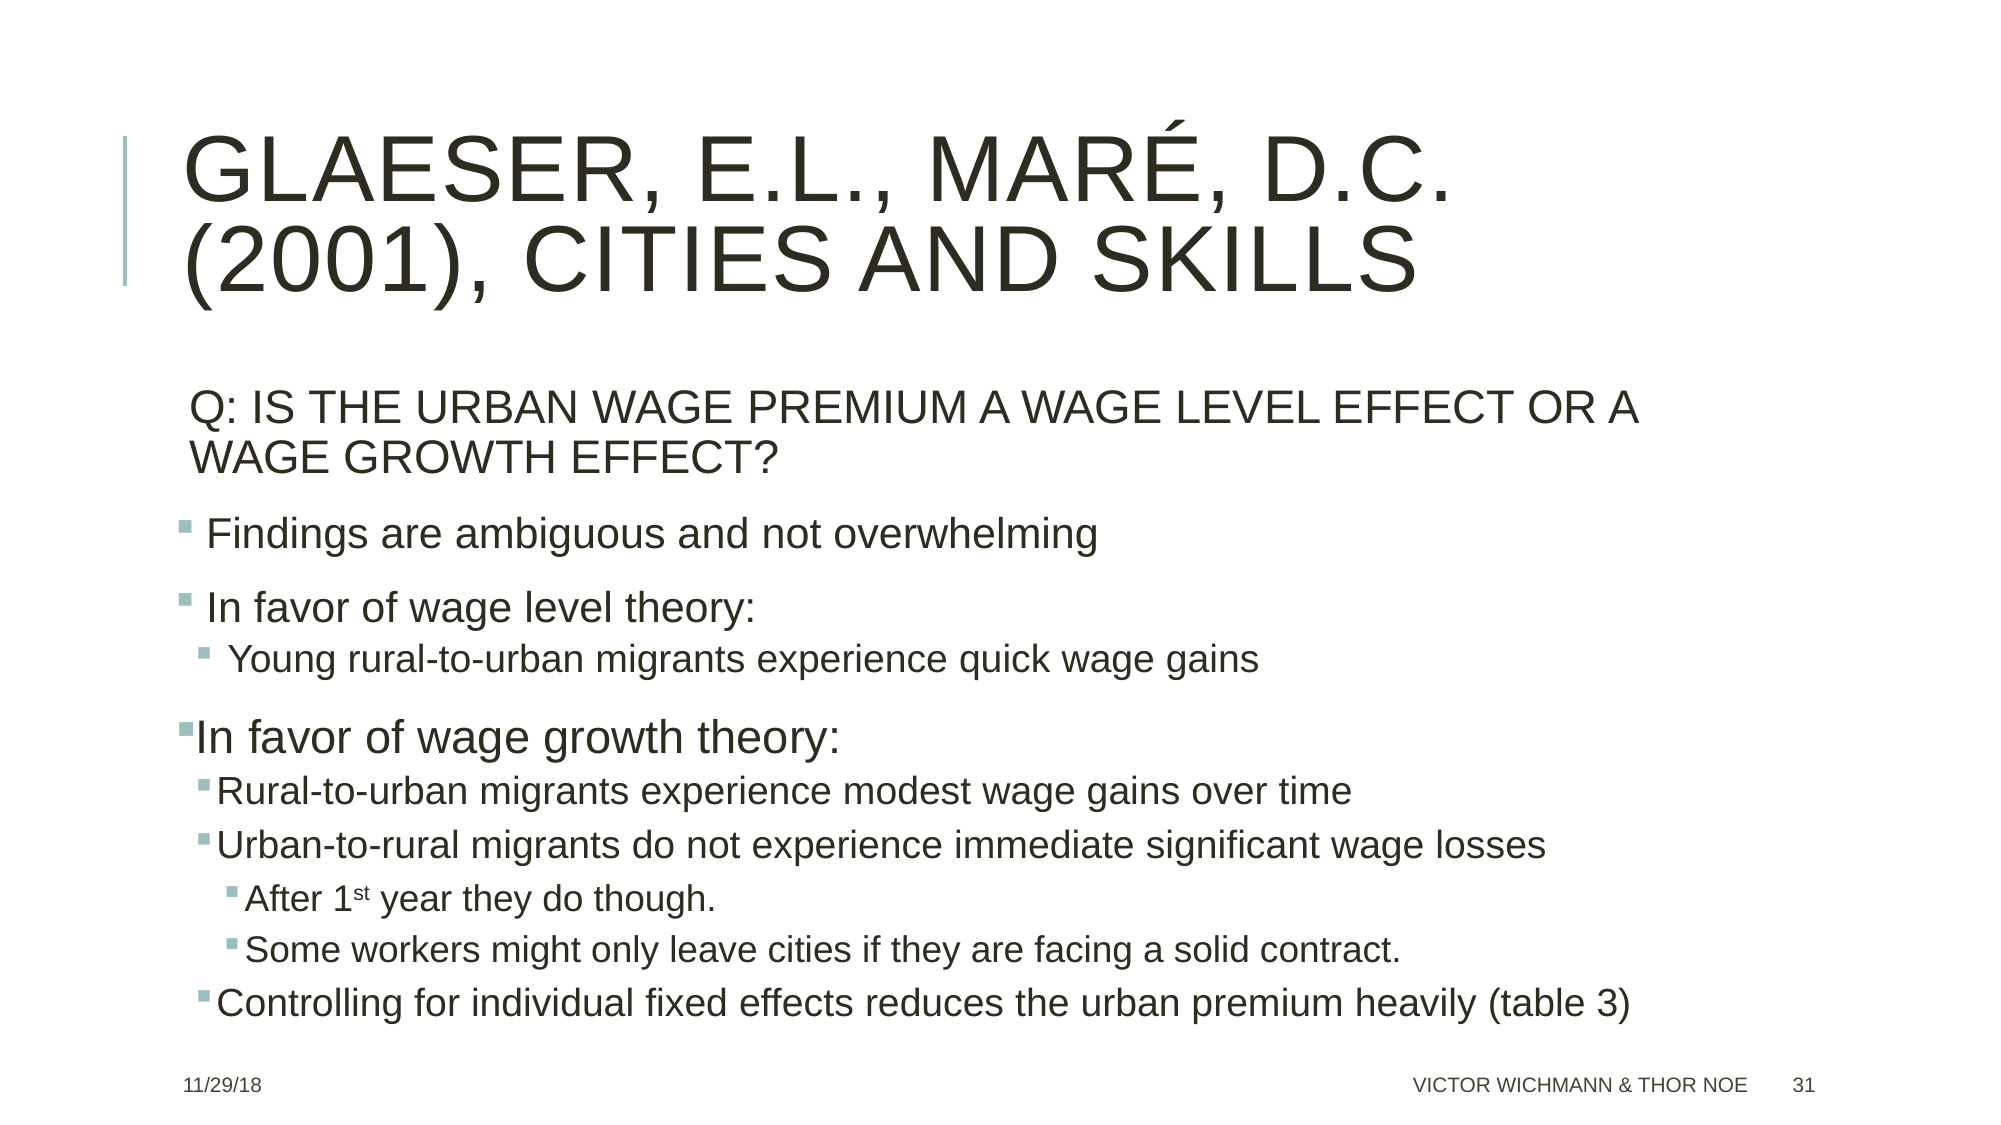

# Glaeser, E.L., Maré, D.C. (2001), Cities and Skills
Q: IS THE URBAN WAGE PREMIUM A WAGE LEVEL EFFECT OR A WAGE GROWTH EFFECT?
 Findings are ambiguous and not overwhelming
 In favor of wage level theory:
 Young rural-to-urban migrants experience quick wage gains
In favor of wage growth theory:
Rural-to-urban migrants experience modest wage gains over time
Urban-to-rural migrants do not experience immediate significant wage losses
After 1st year they do though.
Some workers might only leave cities if they are facing a solid contract.
Controlling for individual fixed effects reduces the urban premium heavily (table 3)

11/29/18
Victor Wichmann & Thor Noe
31